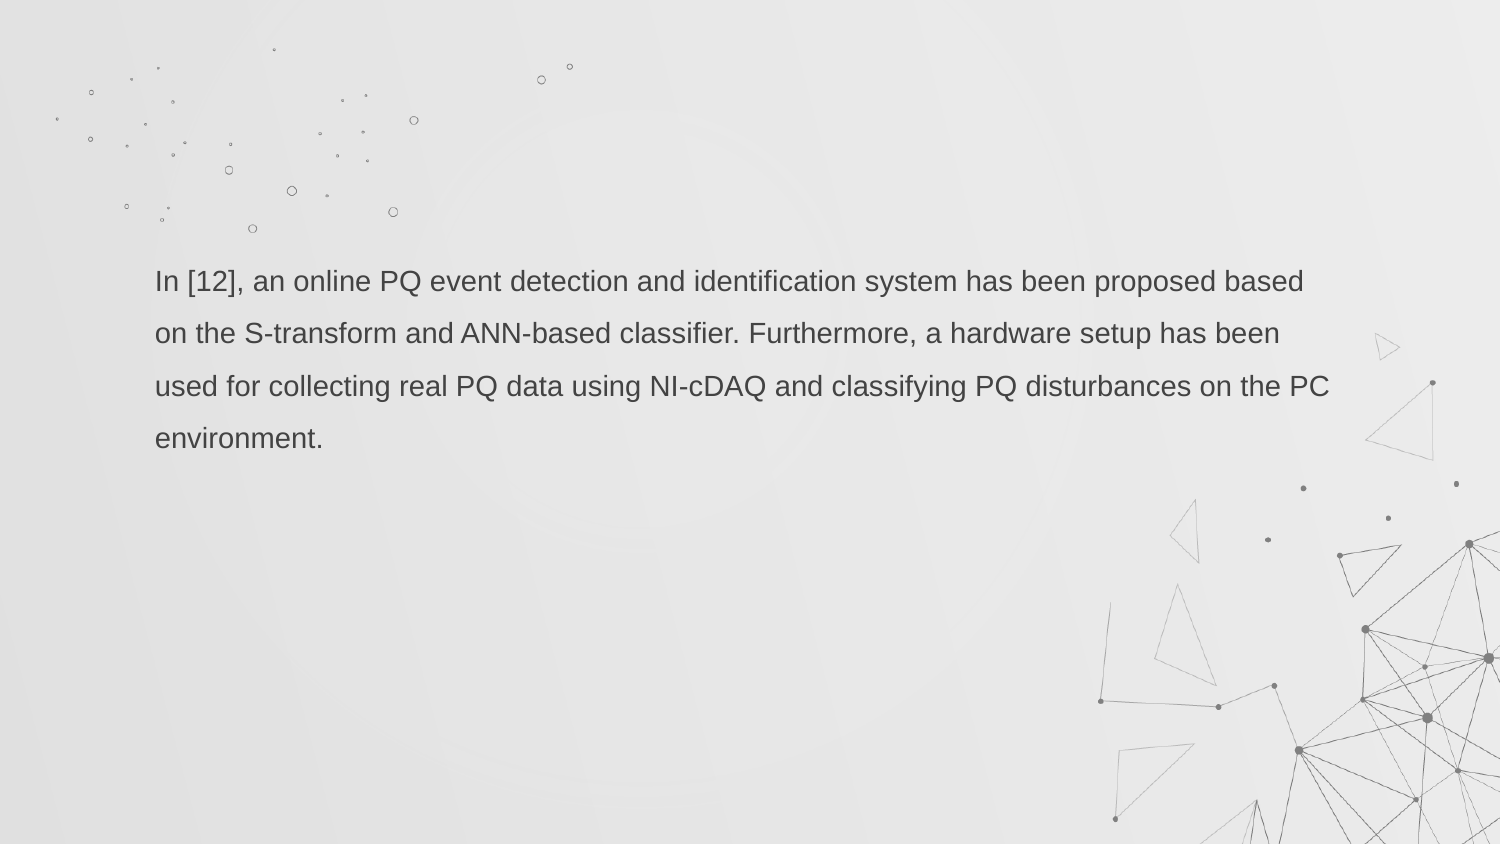

#
In [12], an online PQ event detection and identification system has been proposed based on the S-transform and ANN-based classifier. Furthermore, a hardware setup has been used for collecting real PQ data using NI-cDAQ and classifying PQ disturbances on the PC environment.